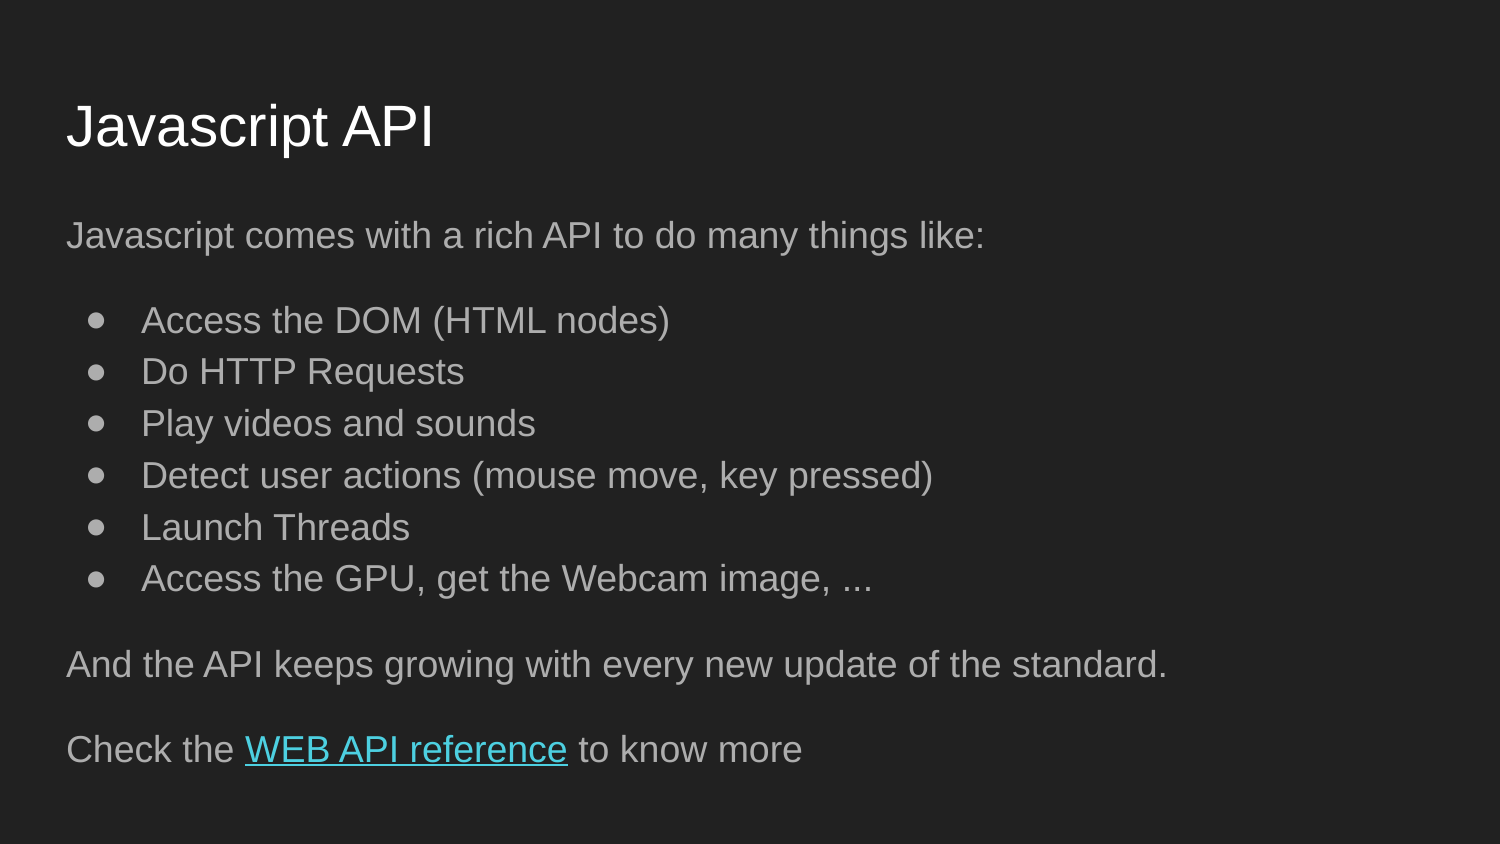

# Javascript API
Javascript comes with a rich API to do many things like:
Access the DOM (HTML nodes)
Do HTTP Requests
Play videos and sounds
Detect user actions (mouse move, key pressed)
Launch Threads
Access the GPU, get the Webcam image, ...
And the API keeps growing with every new update of the standard.
Check the WEB API reference to know more